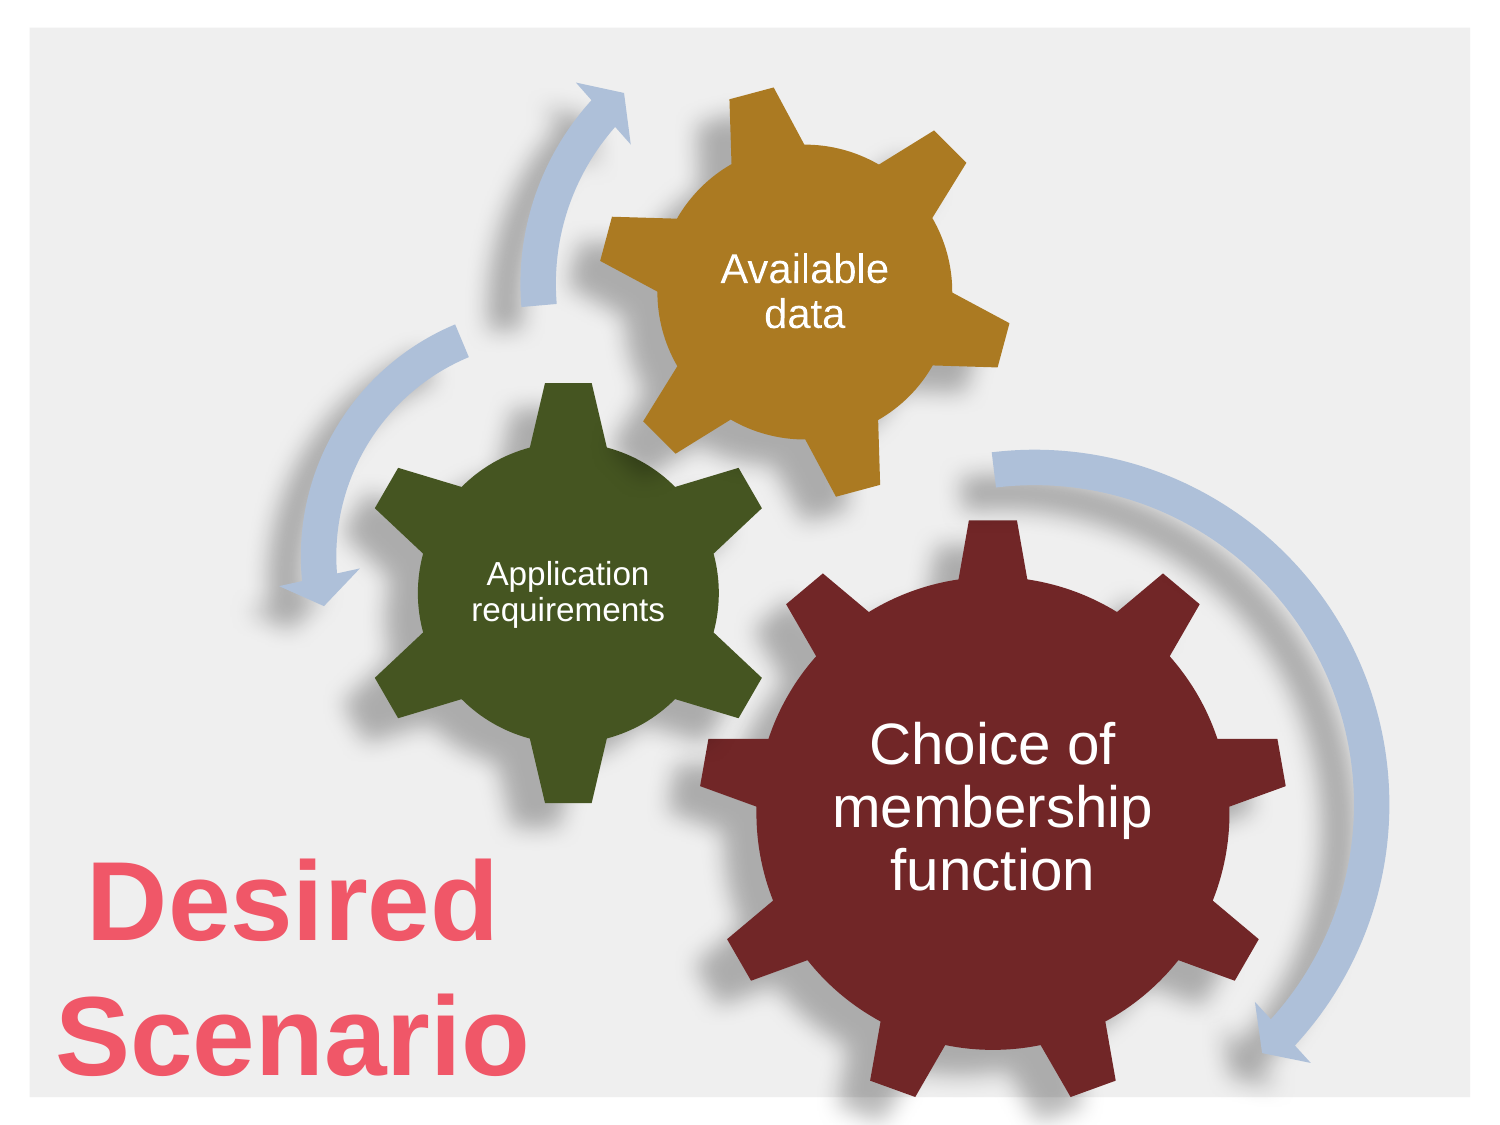

Choice of membership function
Application requirements
Available data
Desired Scenario